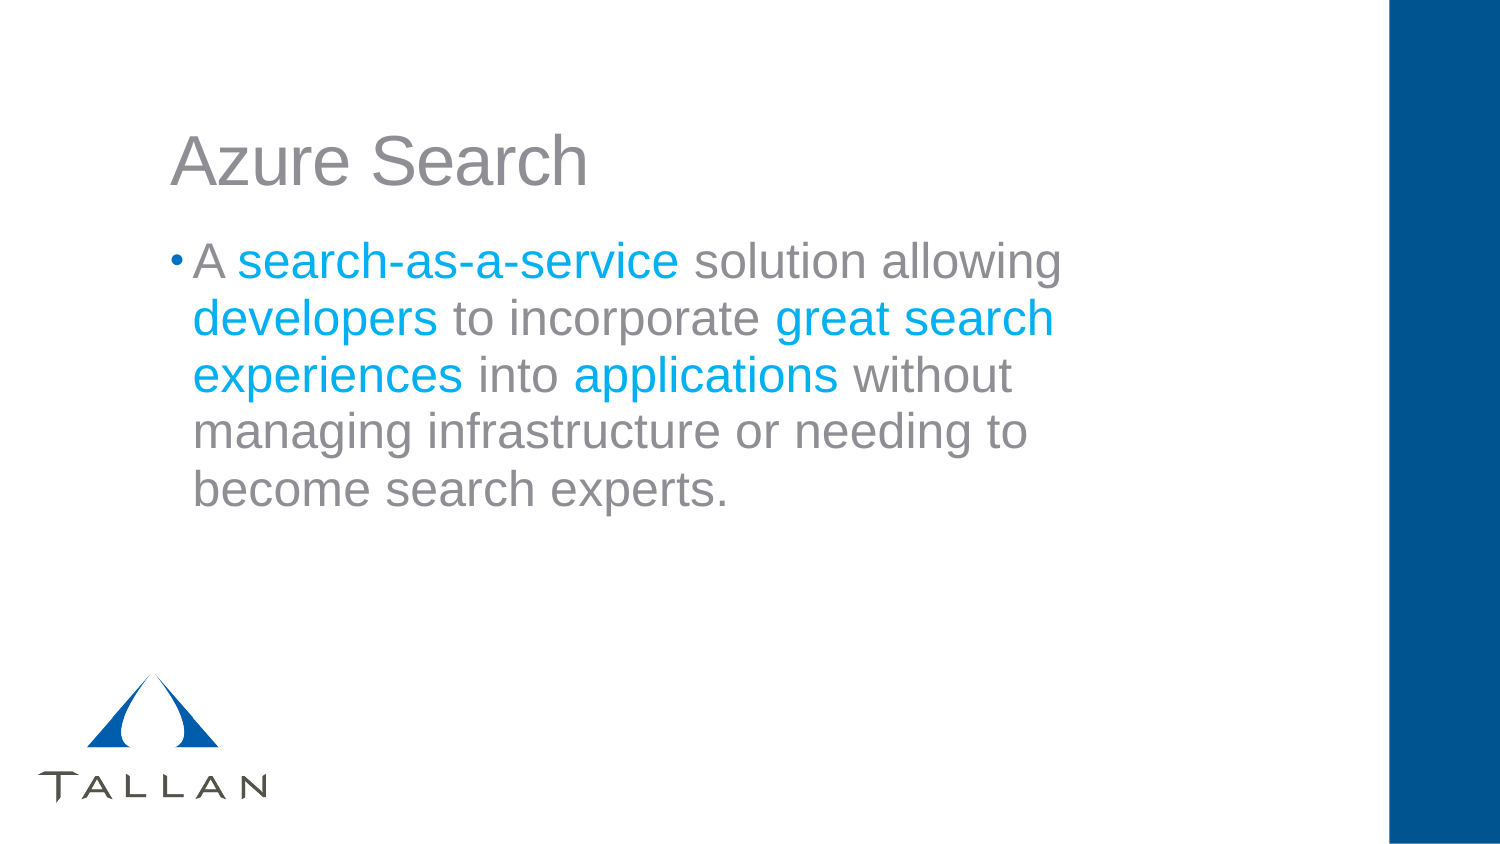

# Azure Search
A search-as-a-service solution allowing developers to incorporate great search experiences into applications without managing infrastructure or needing to become search experts.